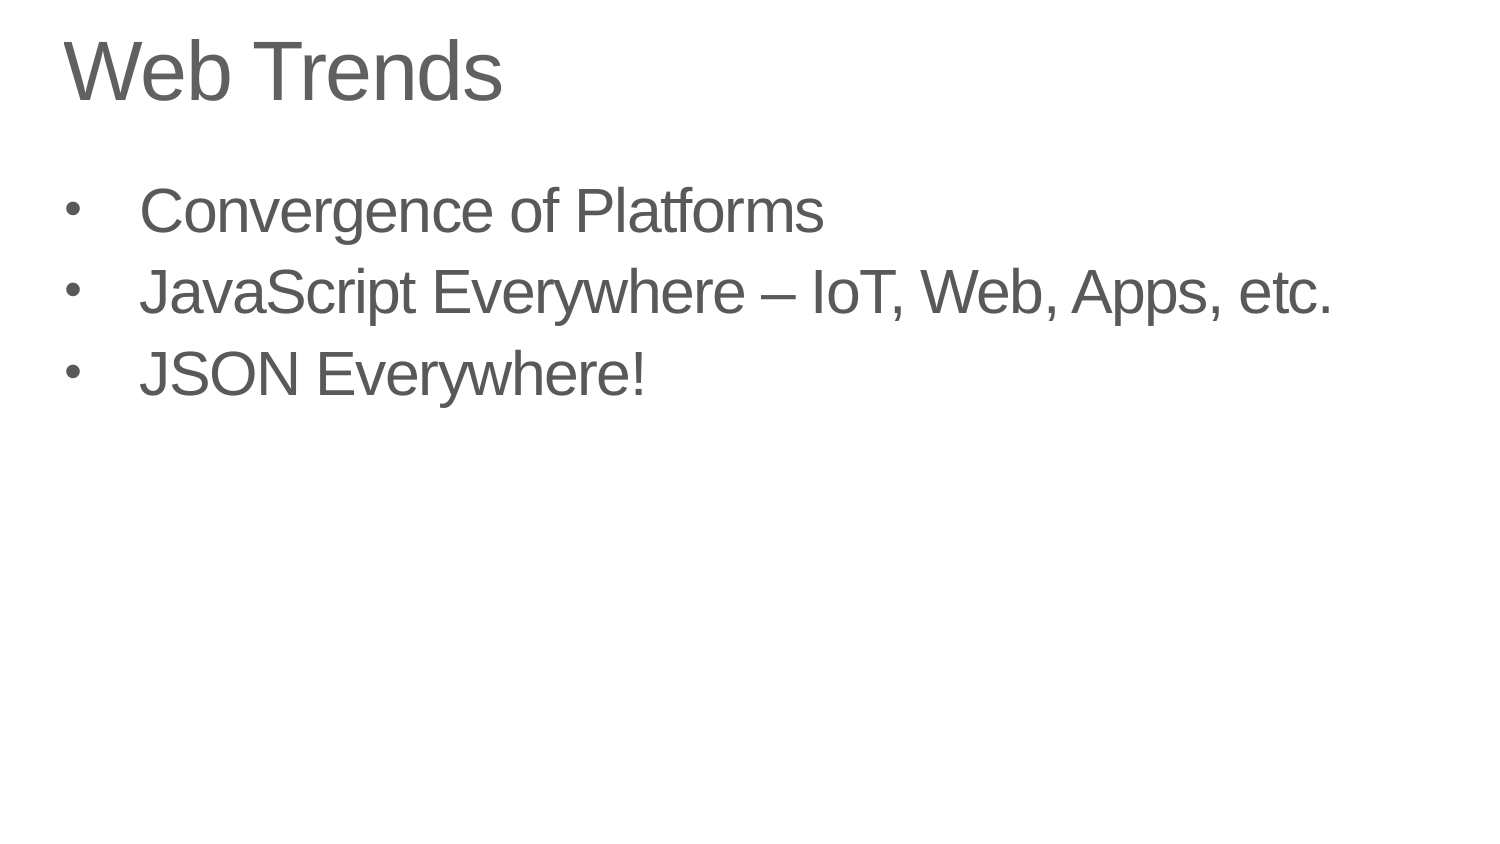

# Web Trends
Convergence of Platforms
JavaScript Everywhere – IoT, Web, Apps, etc.
JSON Everywhere!